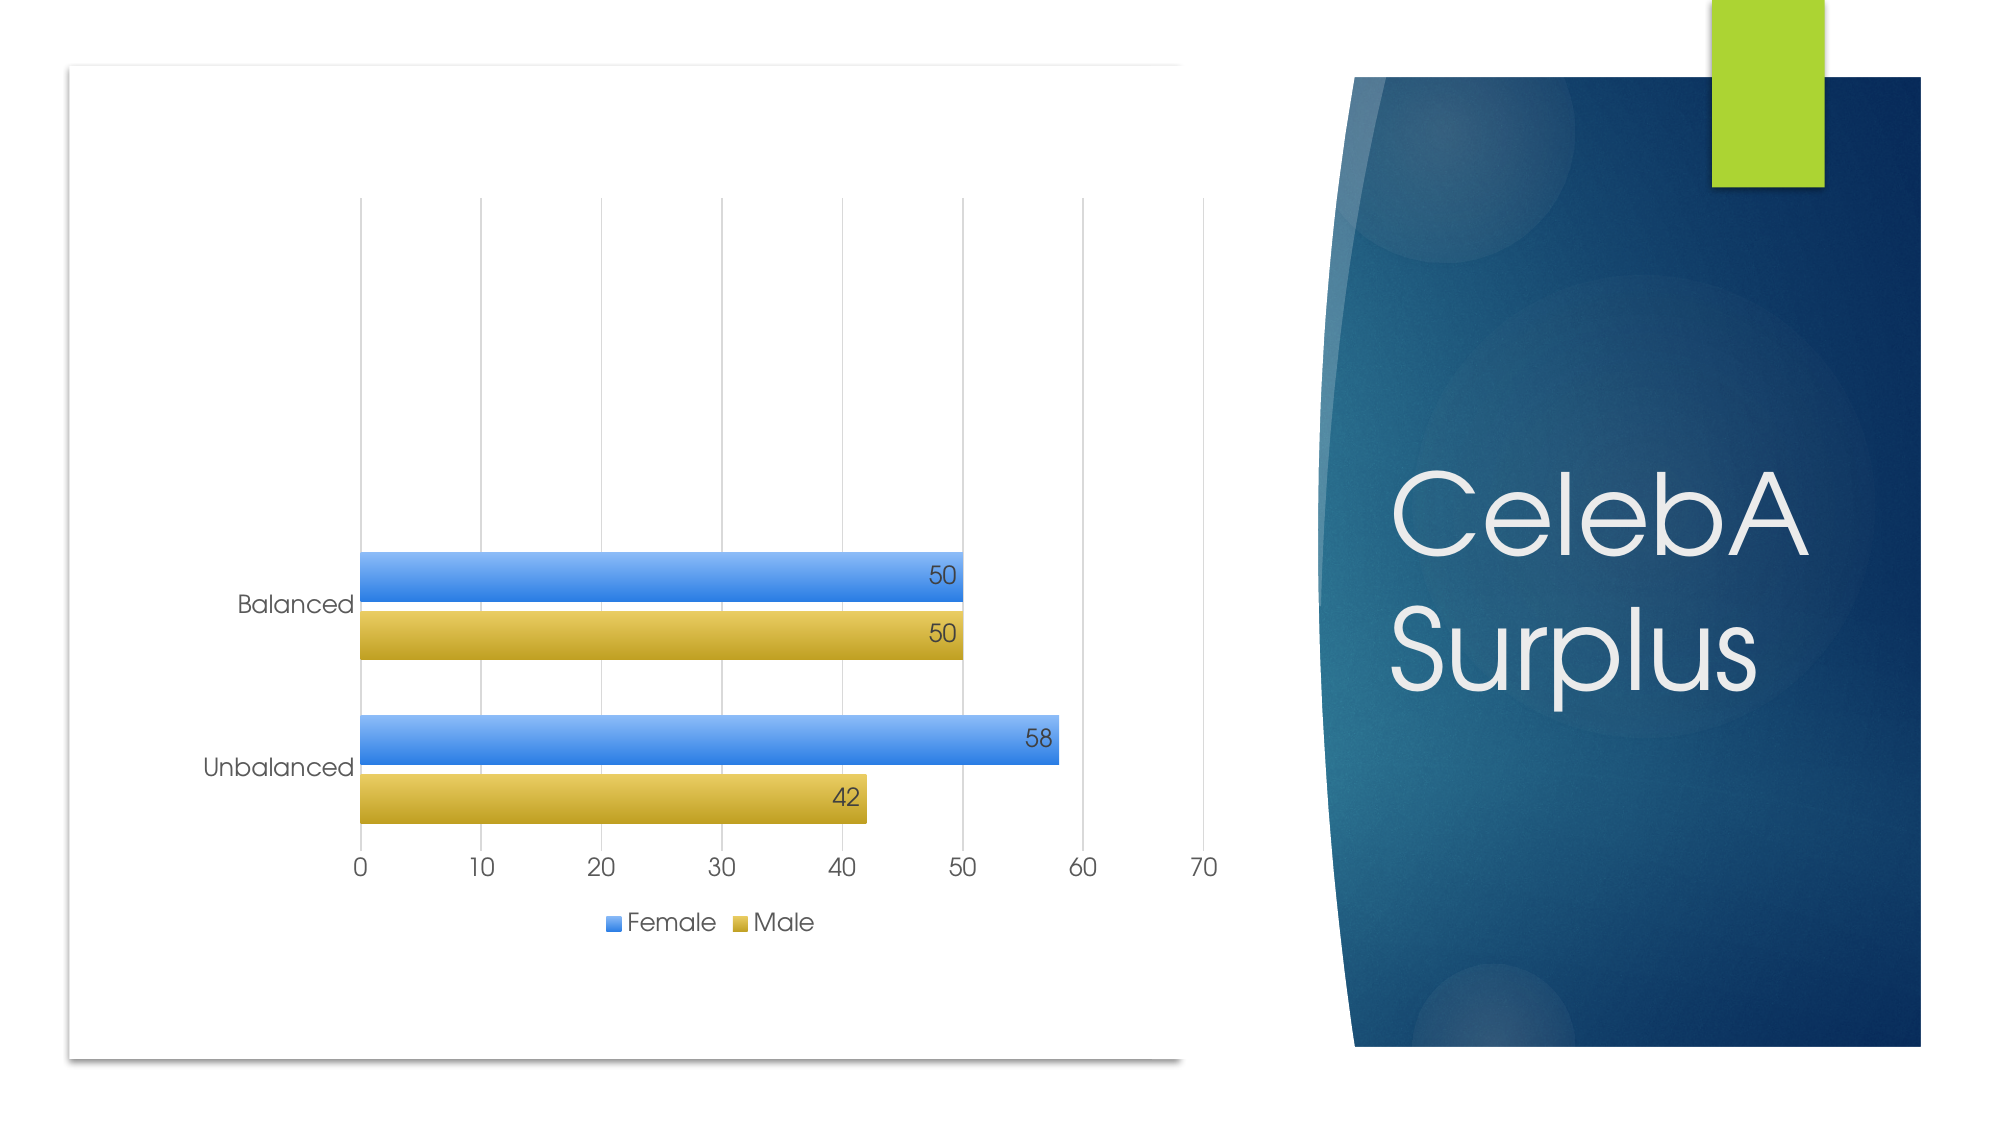

### Chart:

| Category | Male | Female |
|---|---|---|
| Unbalanced | 42.0 | 58.0 |
| Balanced | 50.0 | 50.0 |
# CelebA Surplus